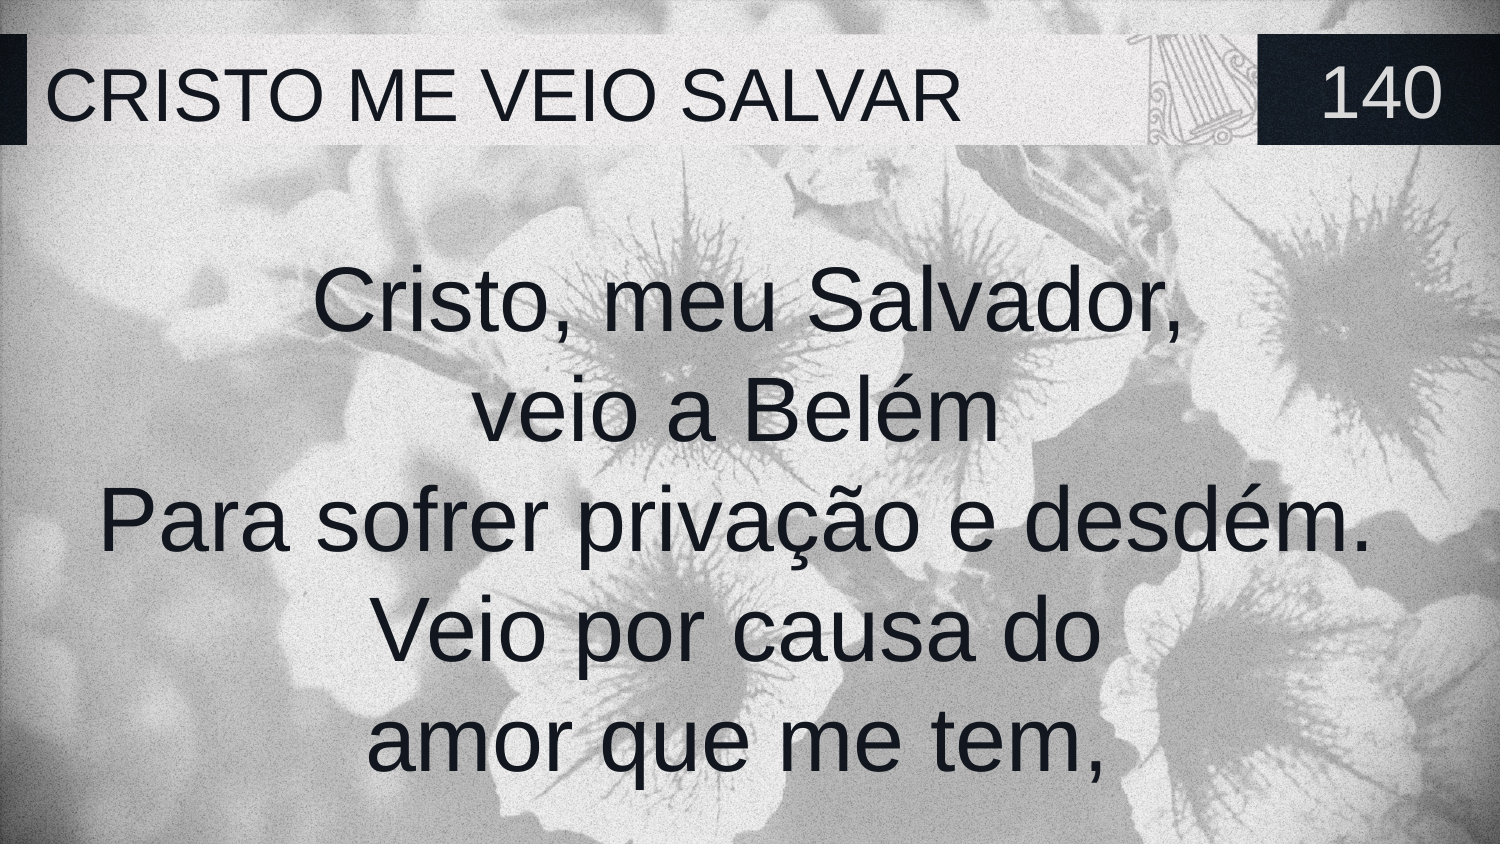

# CRISTO ME VEIO SALVAR
140
Cristo, meu Salvador,
veio a Belém
Para sofrer privação e desdém.
Veio por causa do
amor que me tem,